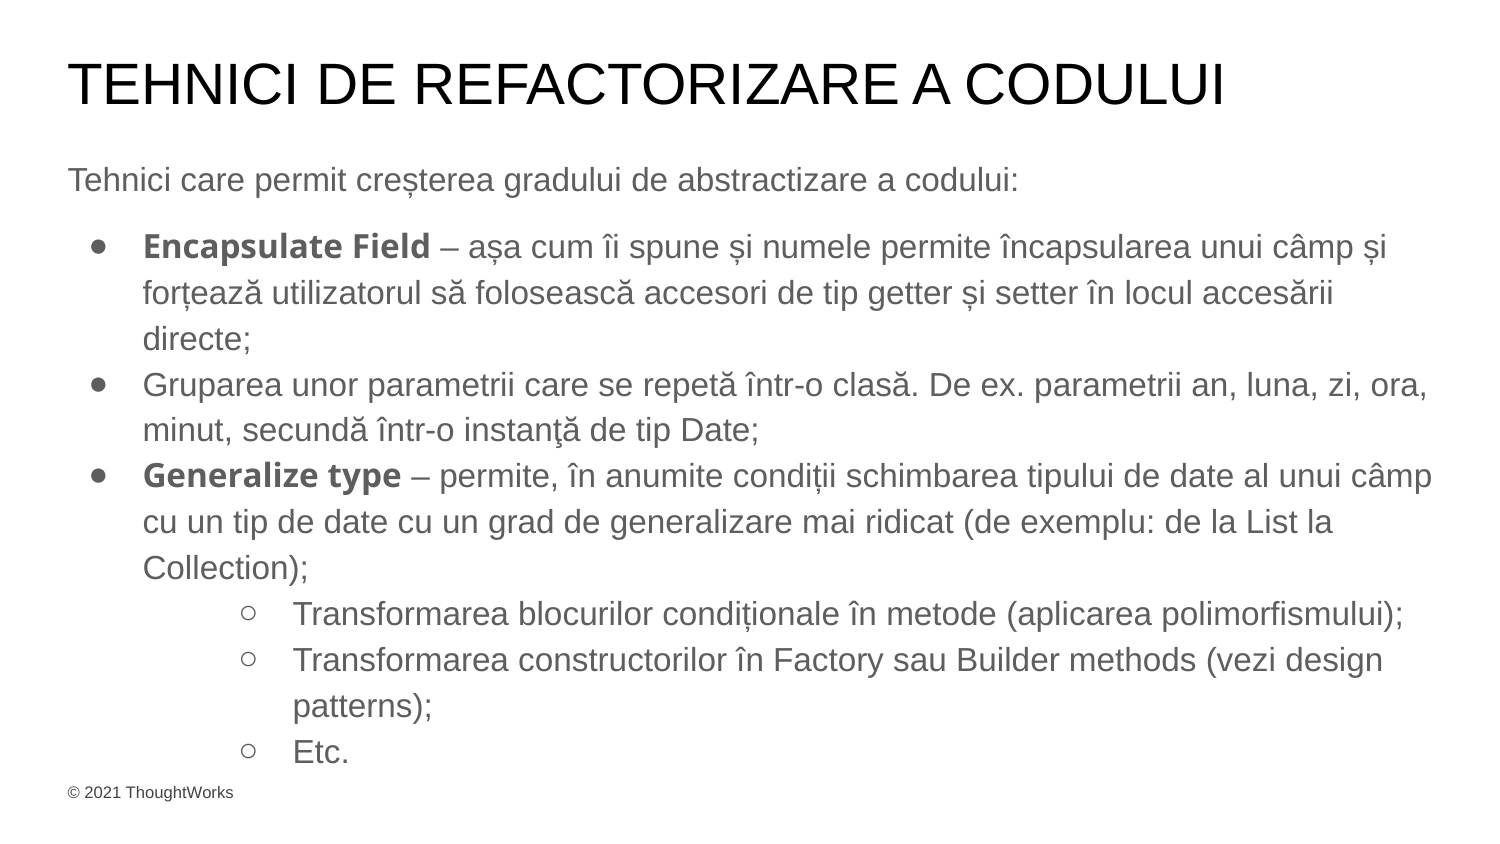

# TEHNICI DE REFACTORIZARE A CODULUI
Tehnici care permit creșterea gradului de abstractizare a codului:
Encapsulate Field – așa cum îi spune și numele permite încapsularea unui câmp și forțează utilizatorul să folosească accesori de tip getter și setter în locul accesării directe;
Gruparea unor parametrii care se repetă într-o clasă. De ex. parametrii an, luna, zi, ora, minut, secundă într-o instanţă de tip Date;
Generalize type – permite, în anumite condiții schimbarea tipului de date al unui câmp cu un tip de date cu un grad de generalizare mai ridicat (de exemplu: de la List la Collection);
Transformarea blocurilor condiționale în metode (aplicarea polimorfismului);
Transformarea constructorilor în Factory sau Builder methods (vezi design patterns);
Etc.
24